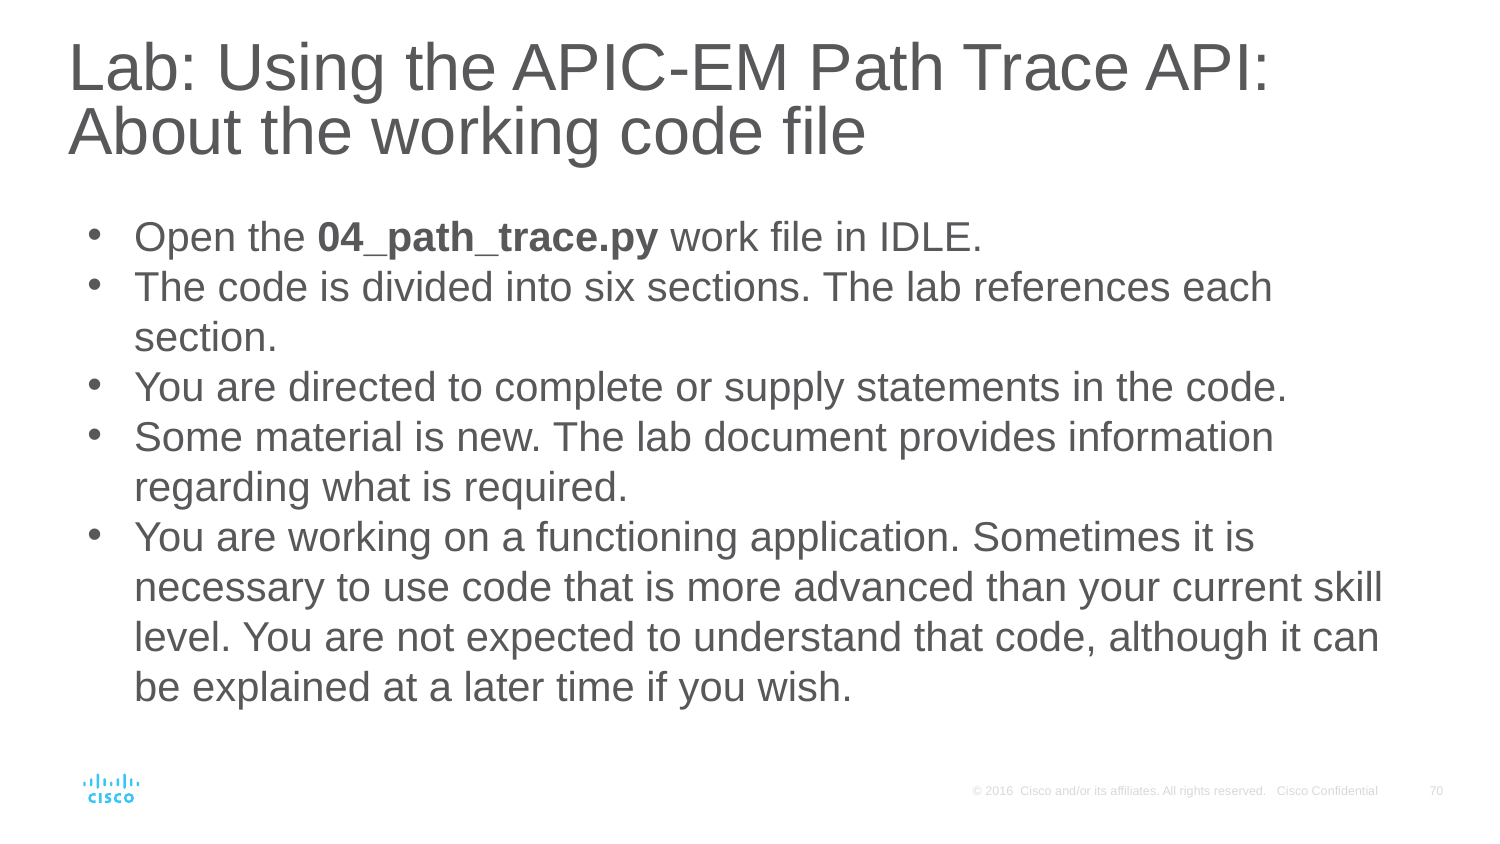

# Lab: Using the APIC-EM Path Trace API: About the working code file
Open the 04_path_trace.py work file in IDLE.
The code is divided into six sections. The lab references each section.
You are directed to complete or supply statements in the code.
Some material is new. The lab document provides information regarding what is required.
You are working on a functioning application. Sometimes it is necessary to use code that is more advanced than your current skill level. You are not expected to understand that code, although it can be explained at a later time if you wish.